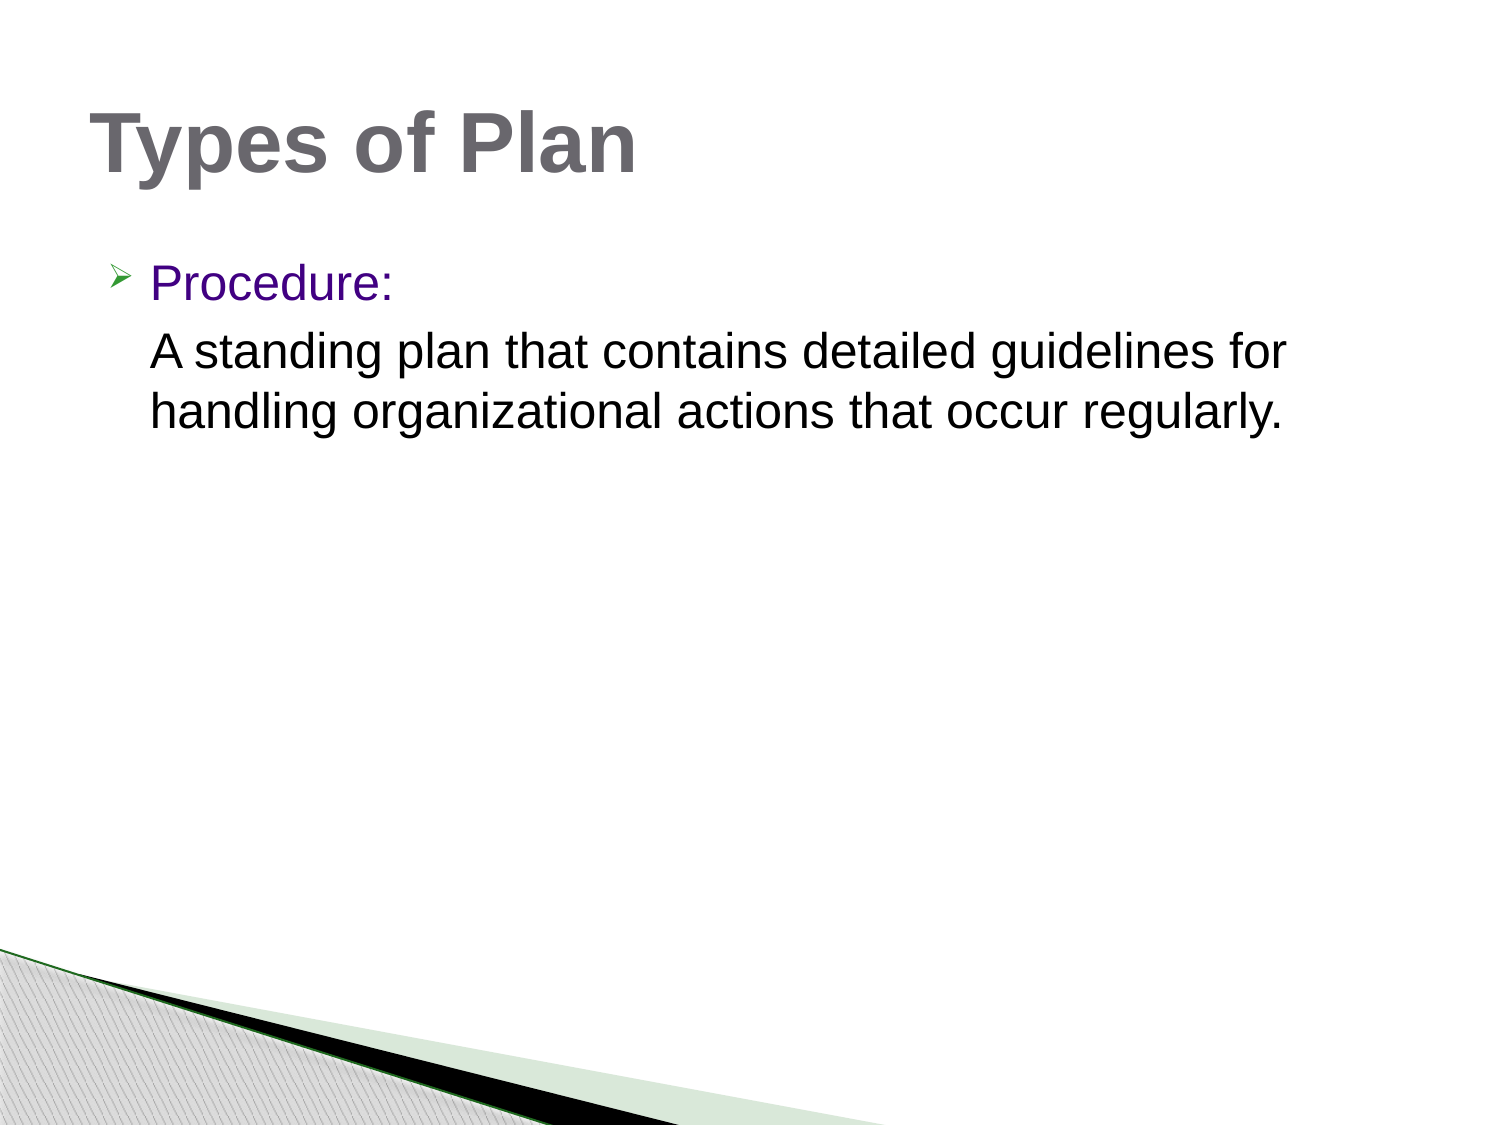

# Types of Plan
Procedure:
	A standing plan that contains detailed guidelines for handling organizational actions that occur regularly.